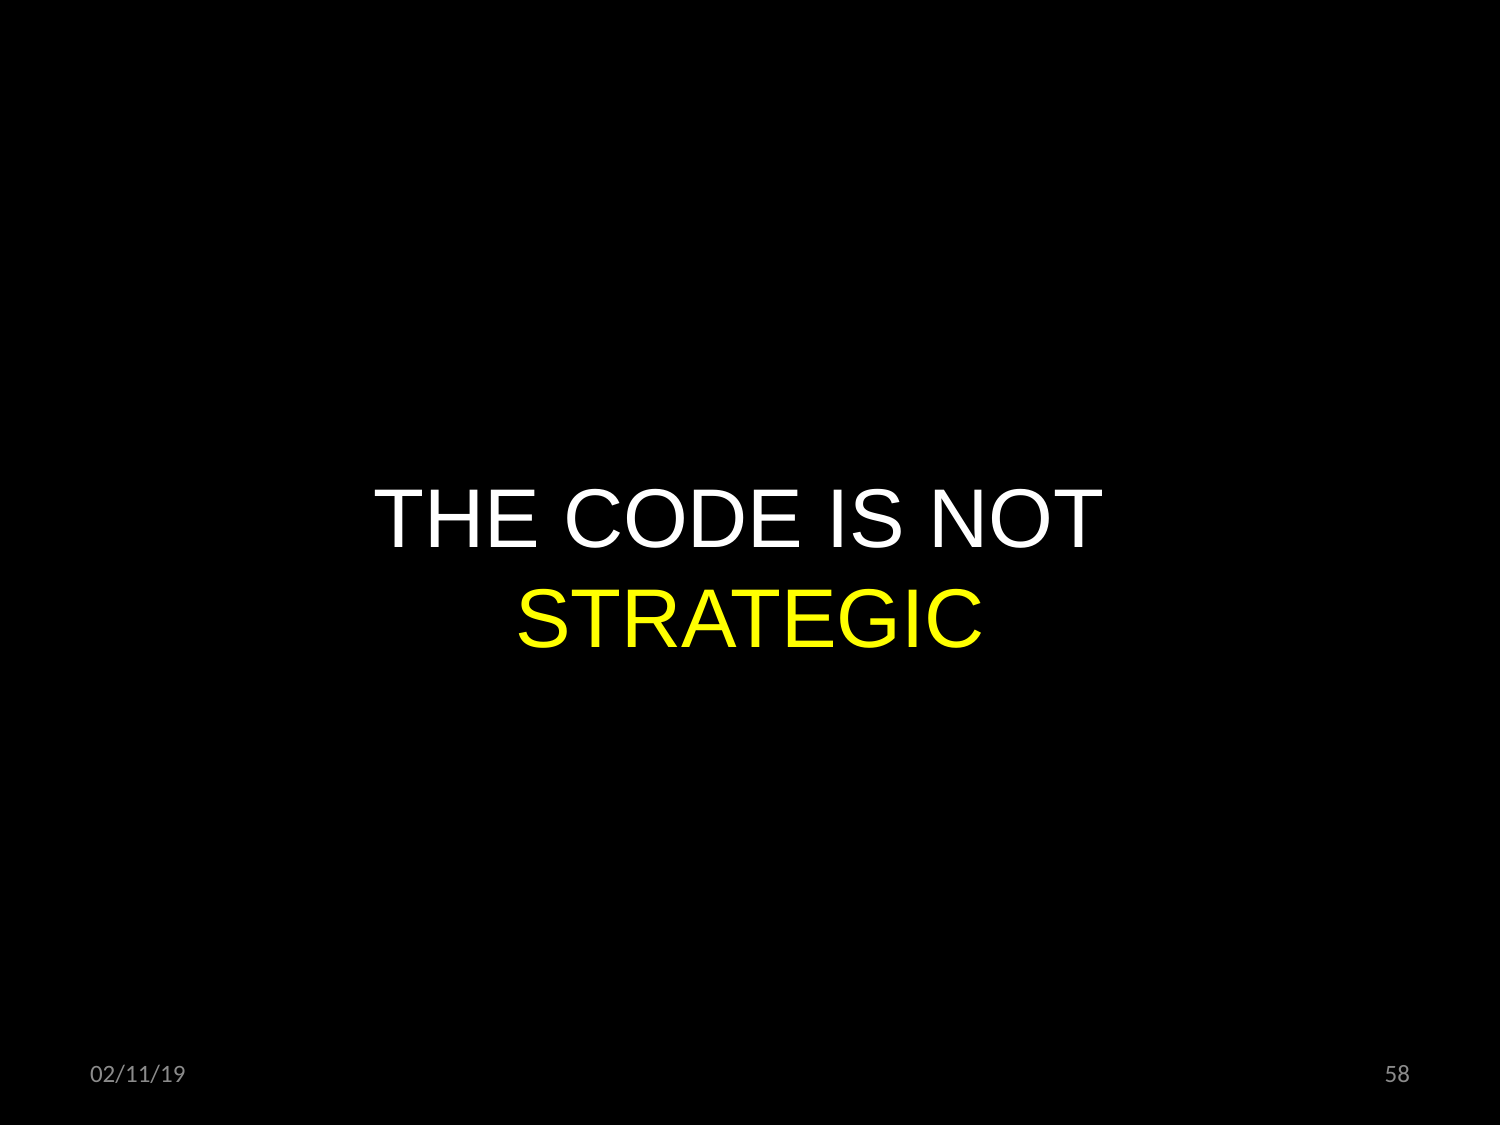

THE CODE IS NOT
STRATEGIC
02/11/19
58